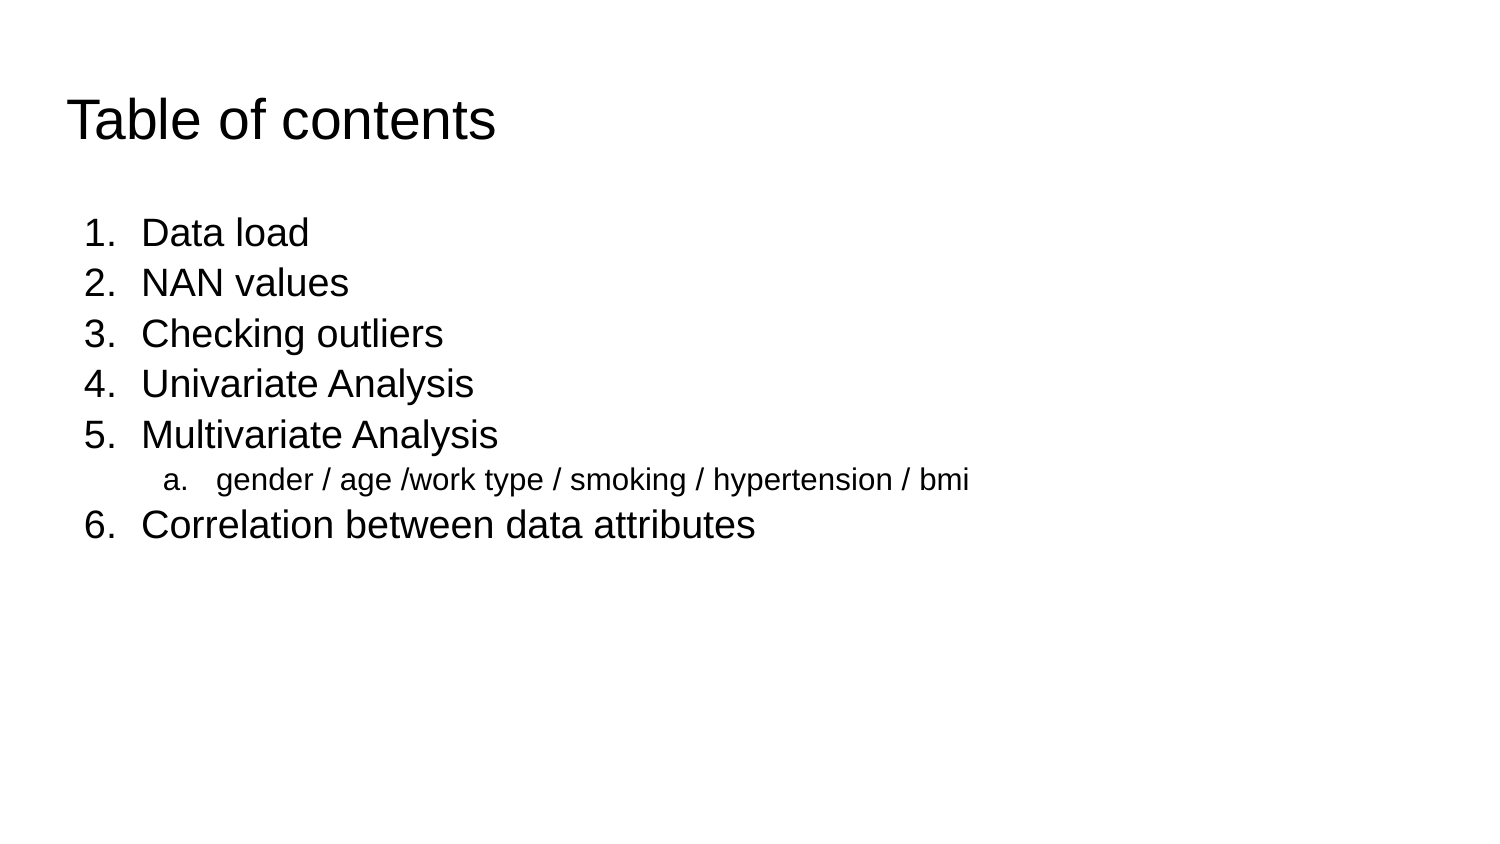

# Table of contents
Data load
NAN values
Checking outliers
Univariate Analysis
Multivariate Analysis
gender / age /work type / smoking / hypertension / bmi
Correlation between data attributes